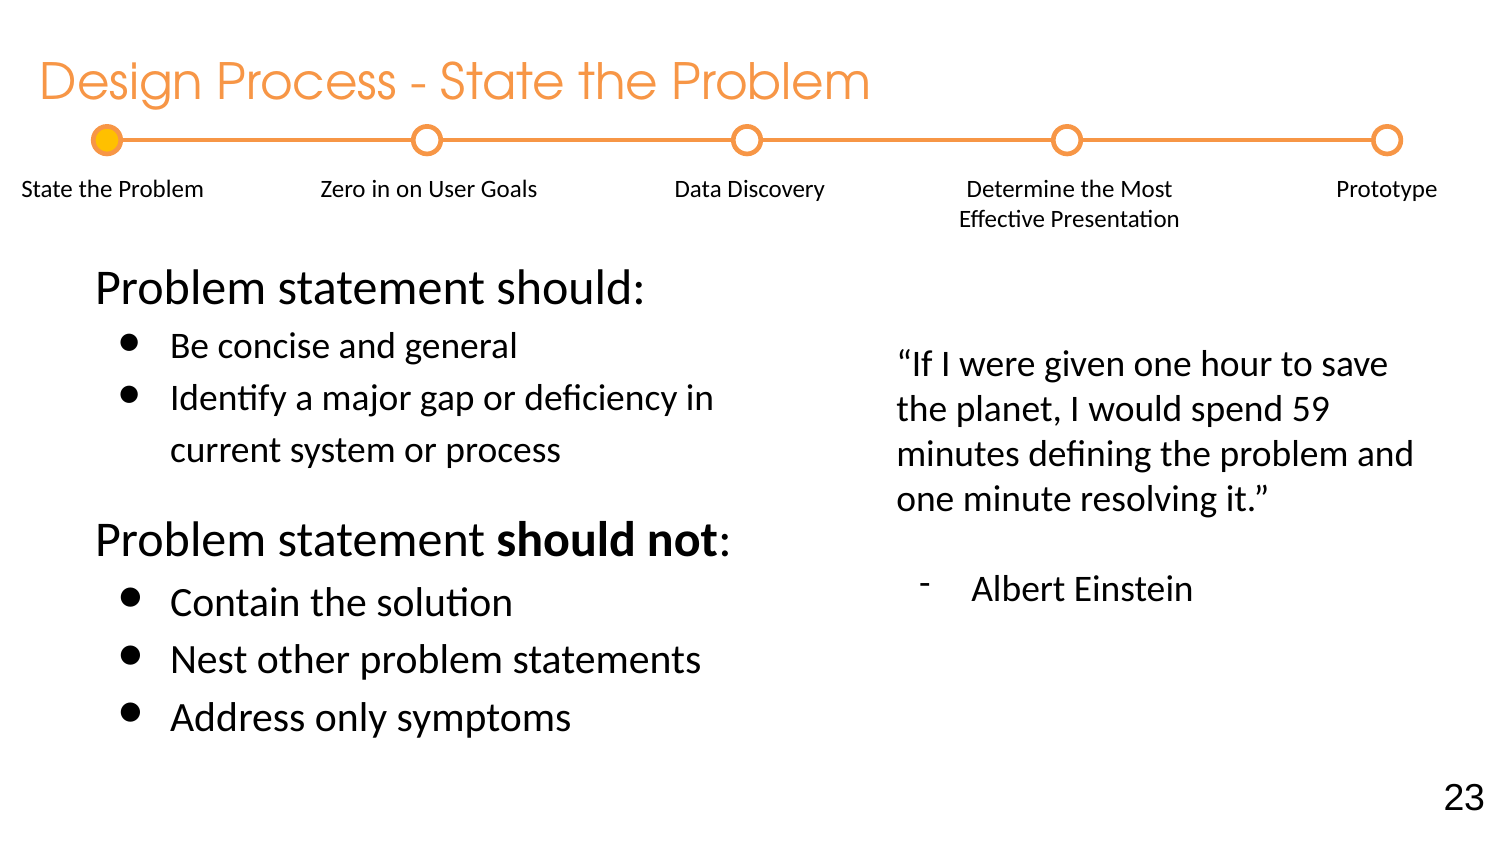

# Design Process - State the Problem

State the Problem
Zero in on User Goals
Data Discovery
Determine the Most Effective Presentation
Prototype
Problem statement should:
Be concise and general
Identify a major gap or deficiency in current system or process

“If I were given one hour to save the planet, I would spend 59 minutes defining the problem and one minute resolving it.”

Albert Einstein

Problem statement should not:
Contain the solution
Nest other problem statements
Address only symptoms
23